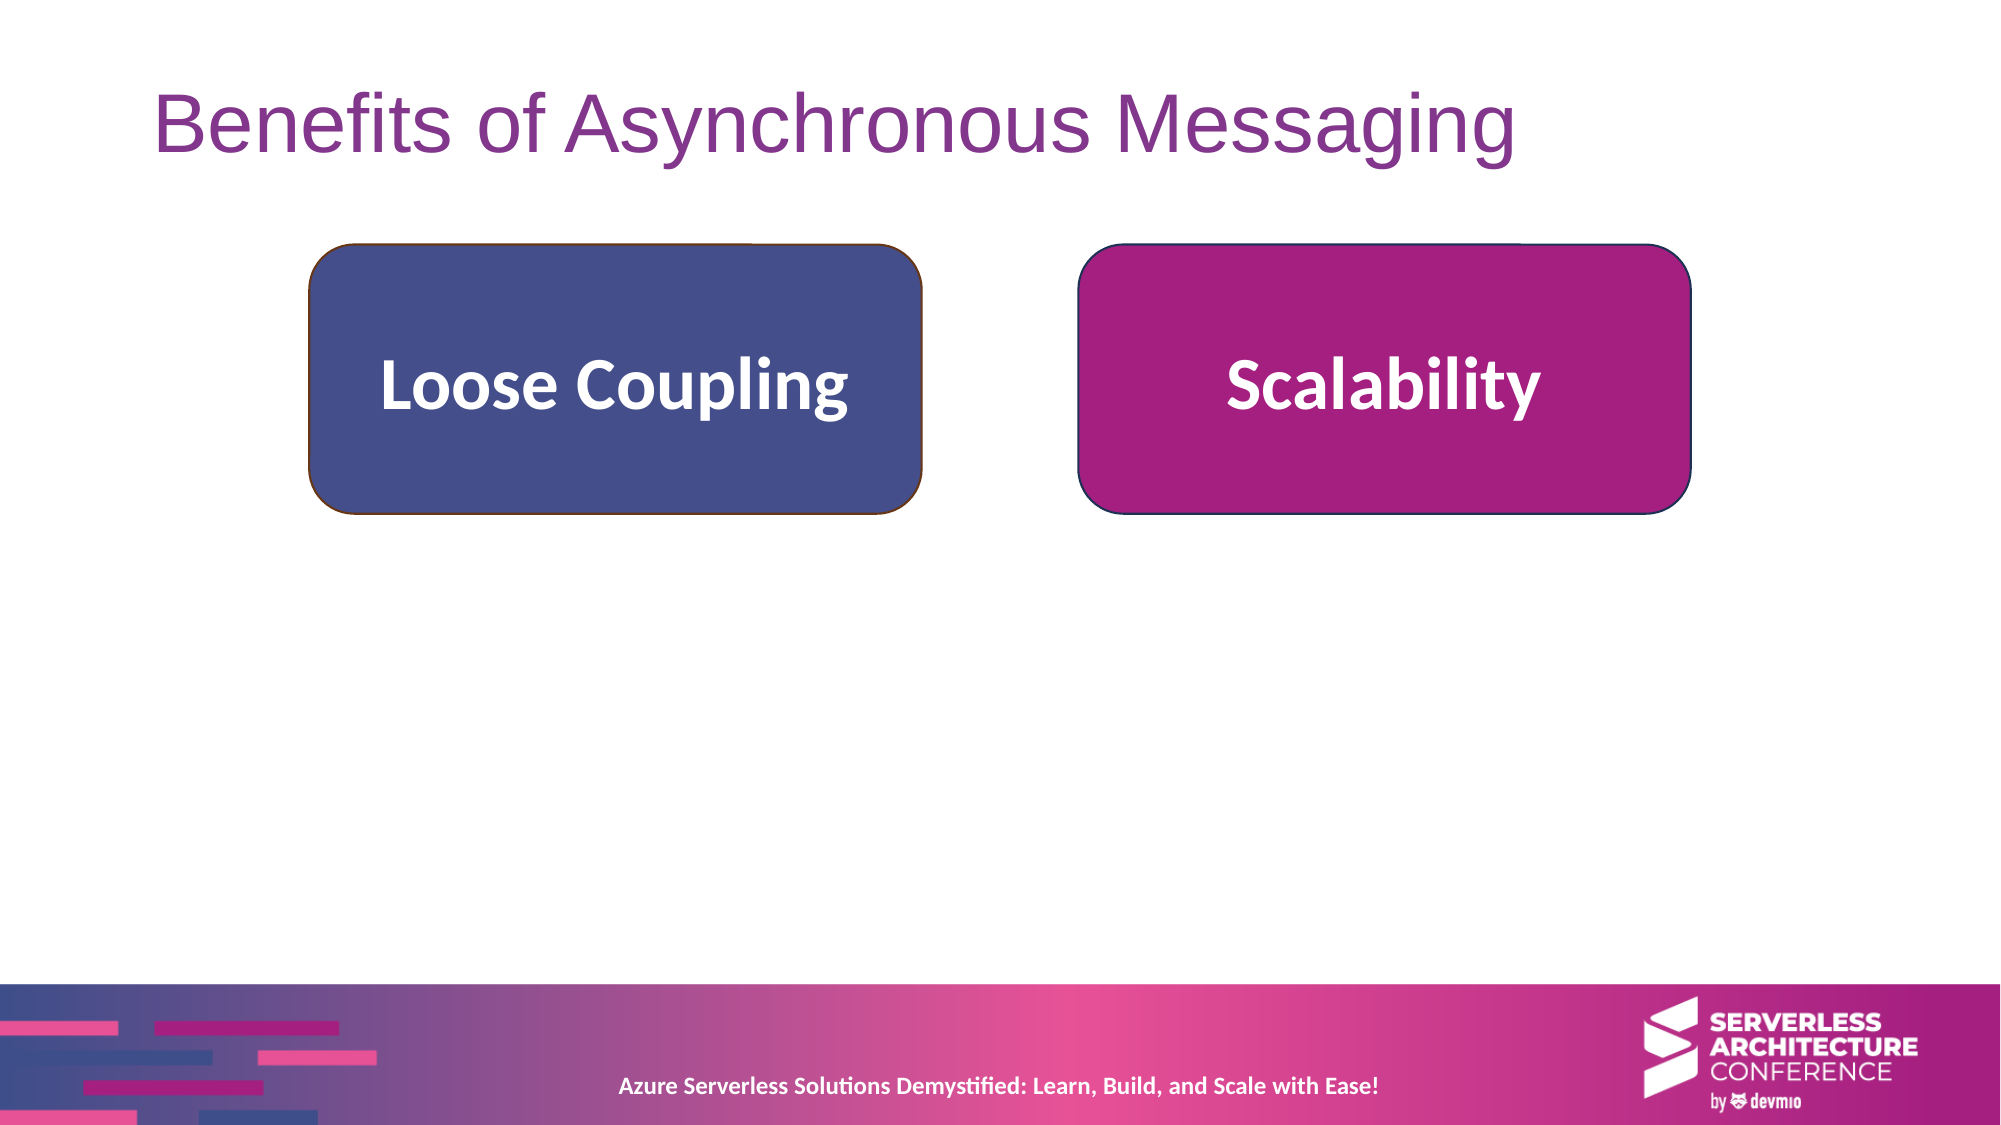

# Benefits of Asynchronous Messaging
Loose Coupling
Scalability